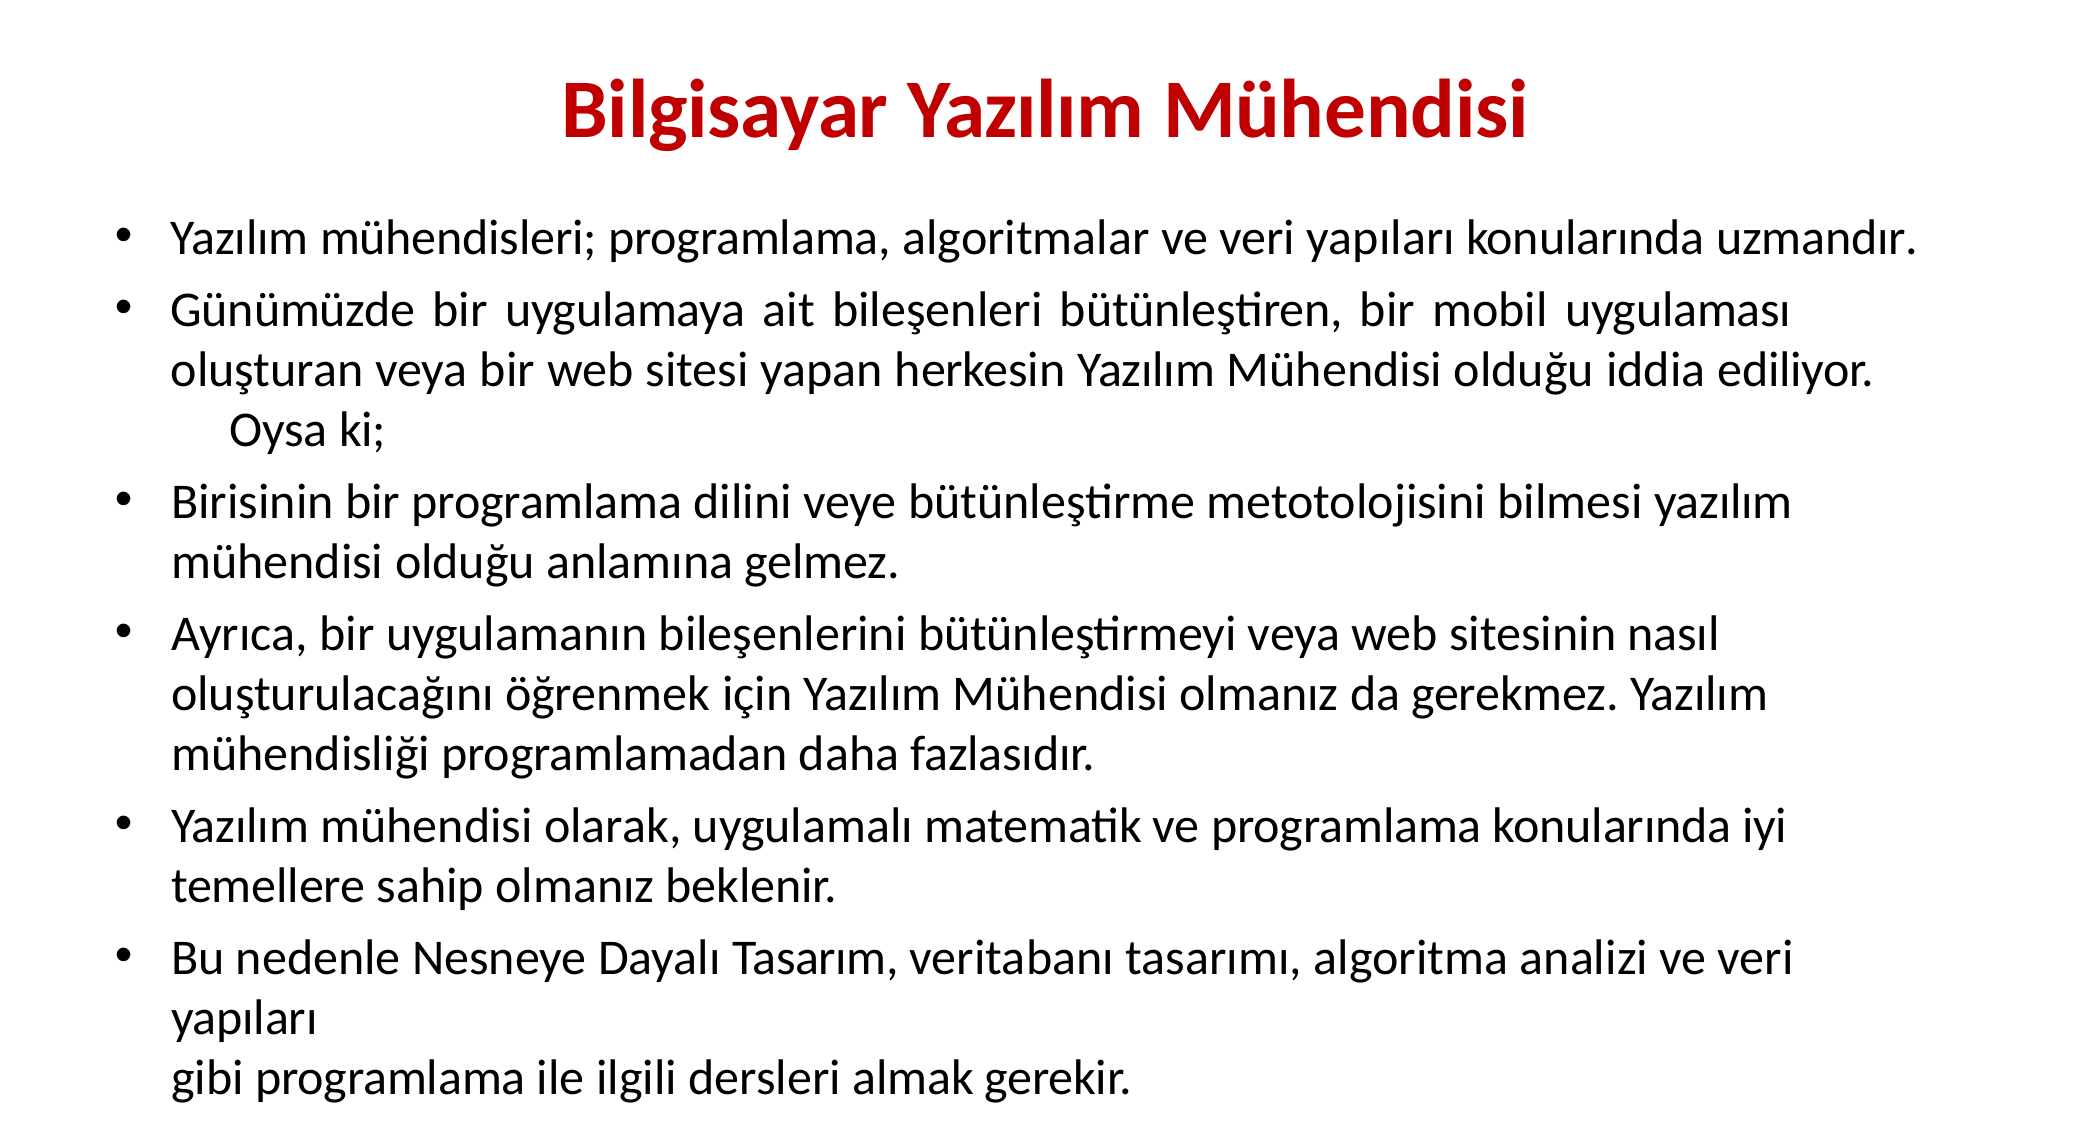

# Bilgisayar Yazılım Mühendisi
Yazılım mühendisleri; programlama, algoritmalar ve veri yapıları konularında uzmandır.
Günümüzde bir uygulamaya ait bileşenleri bütünleştiren, bir mobil uygulaması 	oluşturan veya bir web sitesi yapan herkesin Yazılım Mühendisi olduğu iddia ediliyor. 	Oysa ki;
Birisinin bir programlama dilini veye bütünleştirme metotolojisini bilmesi yazılım mühendisi olduğu anlamına gelmez.
Ayrıca, bir uygulamanın bileşenlerini bütünleştirmeyi veya web sitesinin nasıl oluşturulacağını öğrenmek için Yazılım Mühendisi olmanız da gerekmez. Yazılım mühendisliği programlamadan daha fazlasıdır.
Yazılım mühendisi olarak, uygulamalı matematik ve programlama konularında iyi temellere sahip olmanız beklenir.
Bu nedenle Nesneye Dayalı Tasarım, veritabanı tasarımı, algoritma analizi ve veri yapıları
gibi programlama ile ilgili dersleri almak gerekir.